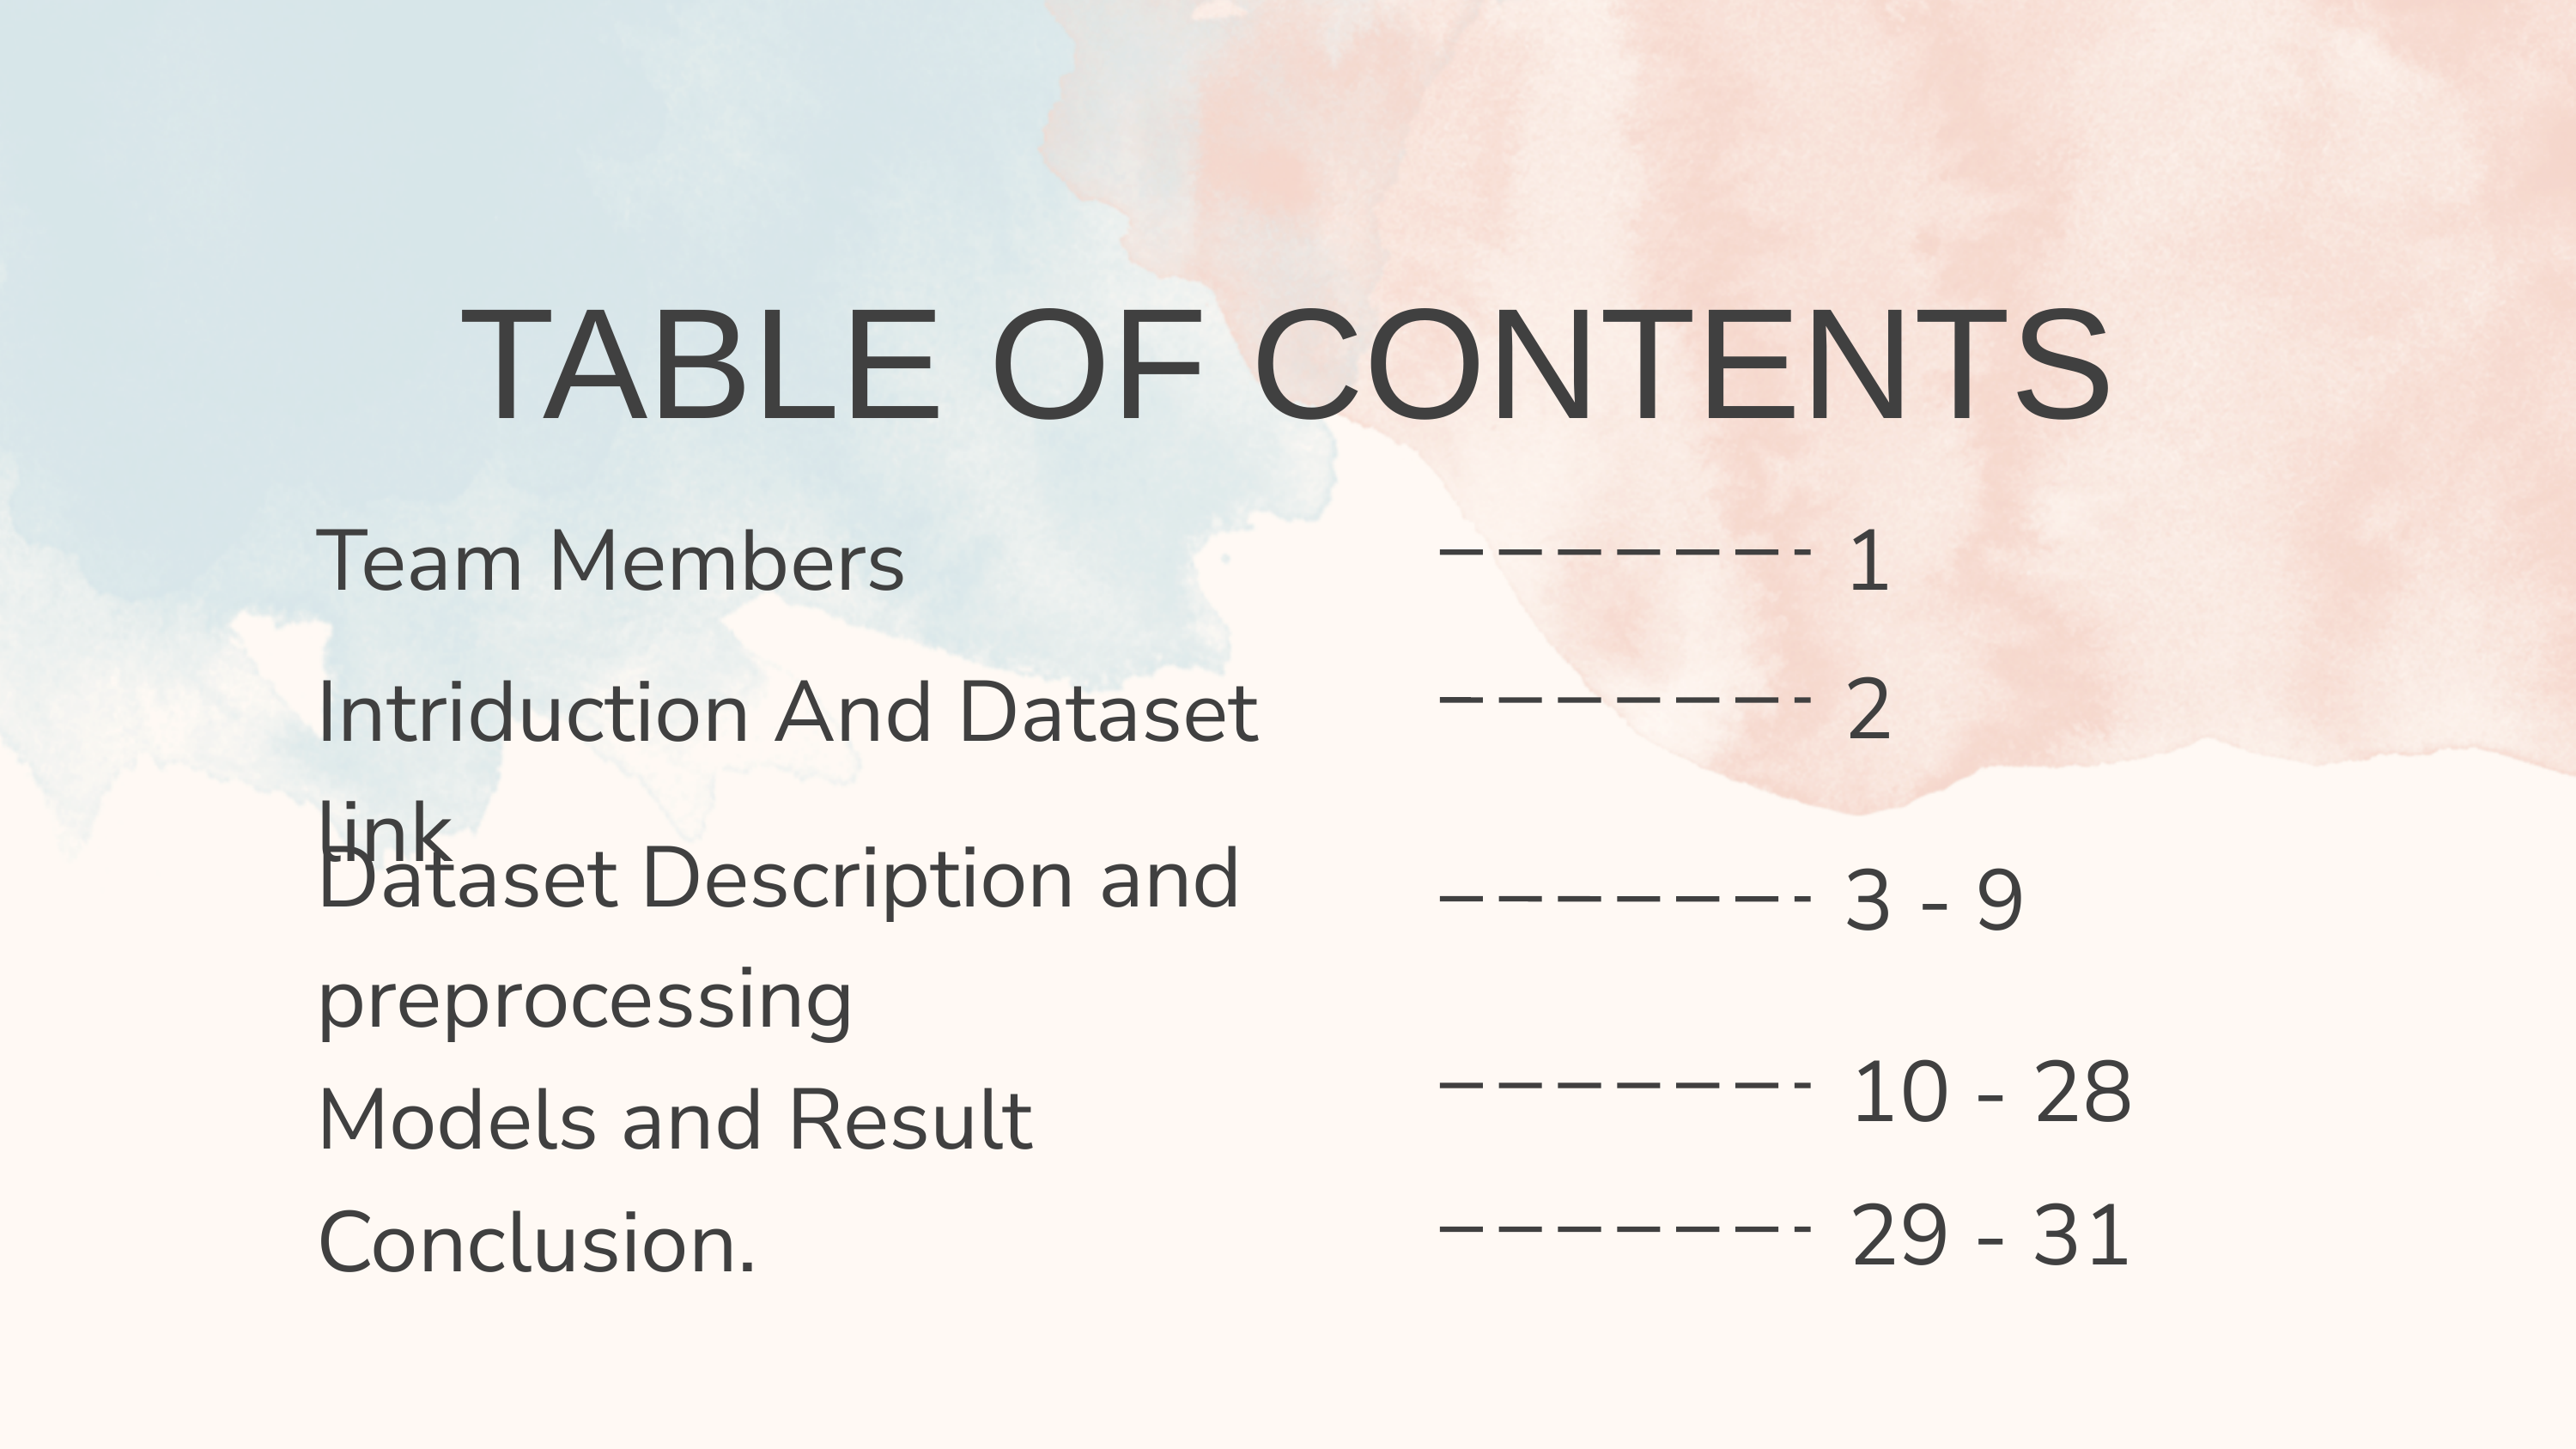

TABLE OF CONTENTS
Team Members
1

2
Intriduction And Dataset link

Dataset Description and preprocessing
3 - 9

10 - 28
Models and Result

29 - 31
Conclusion.